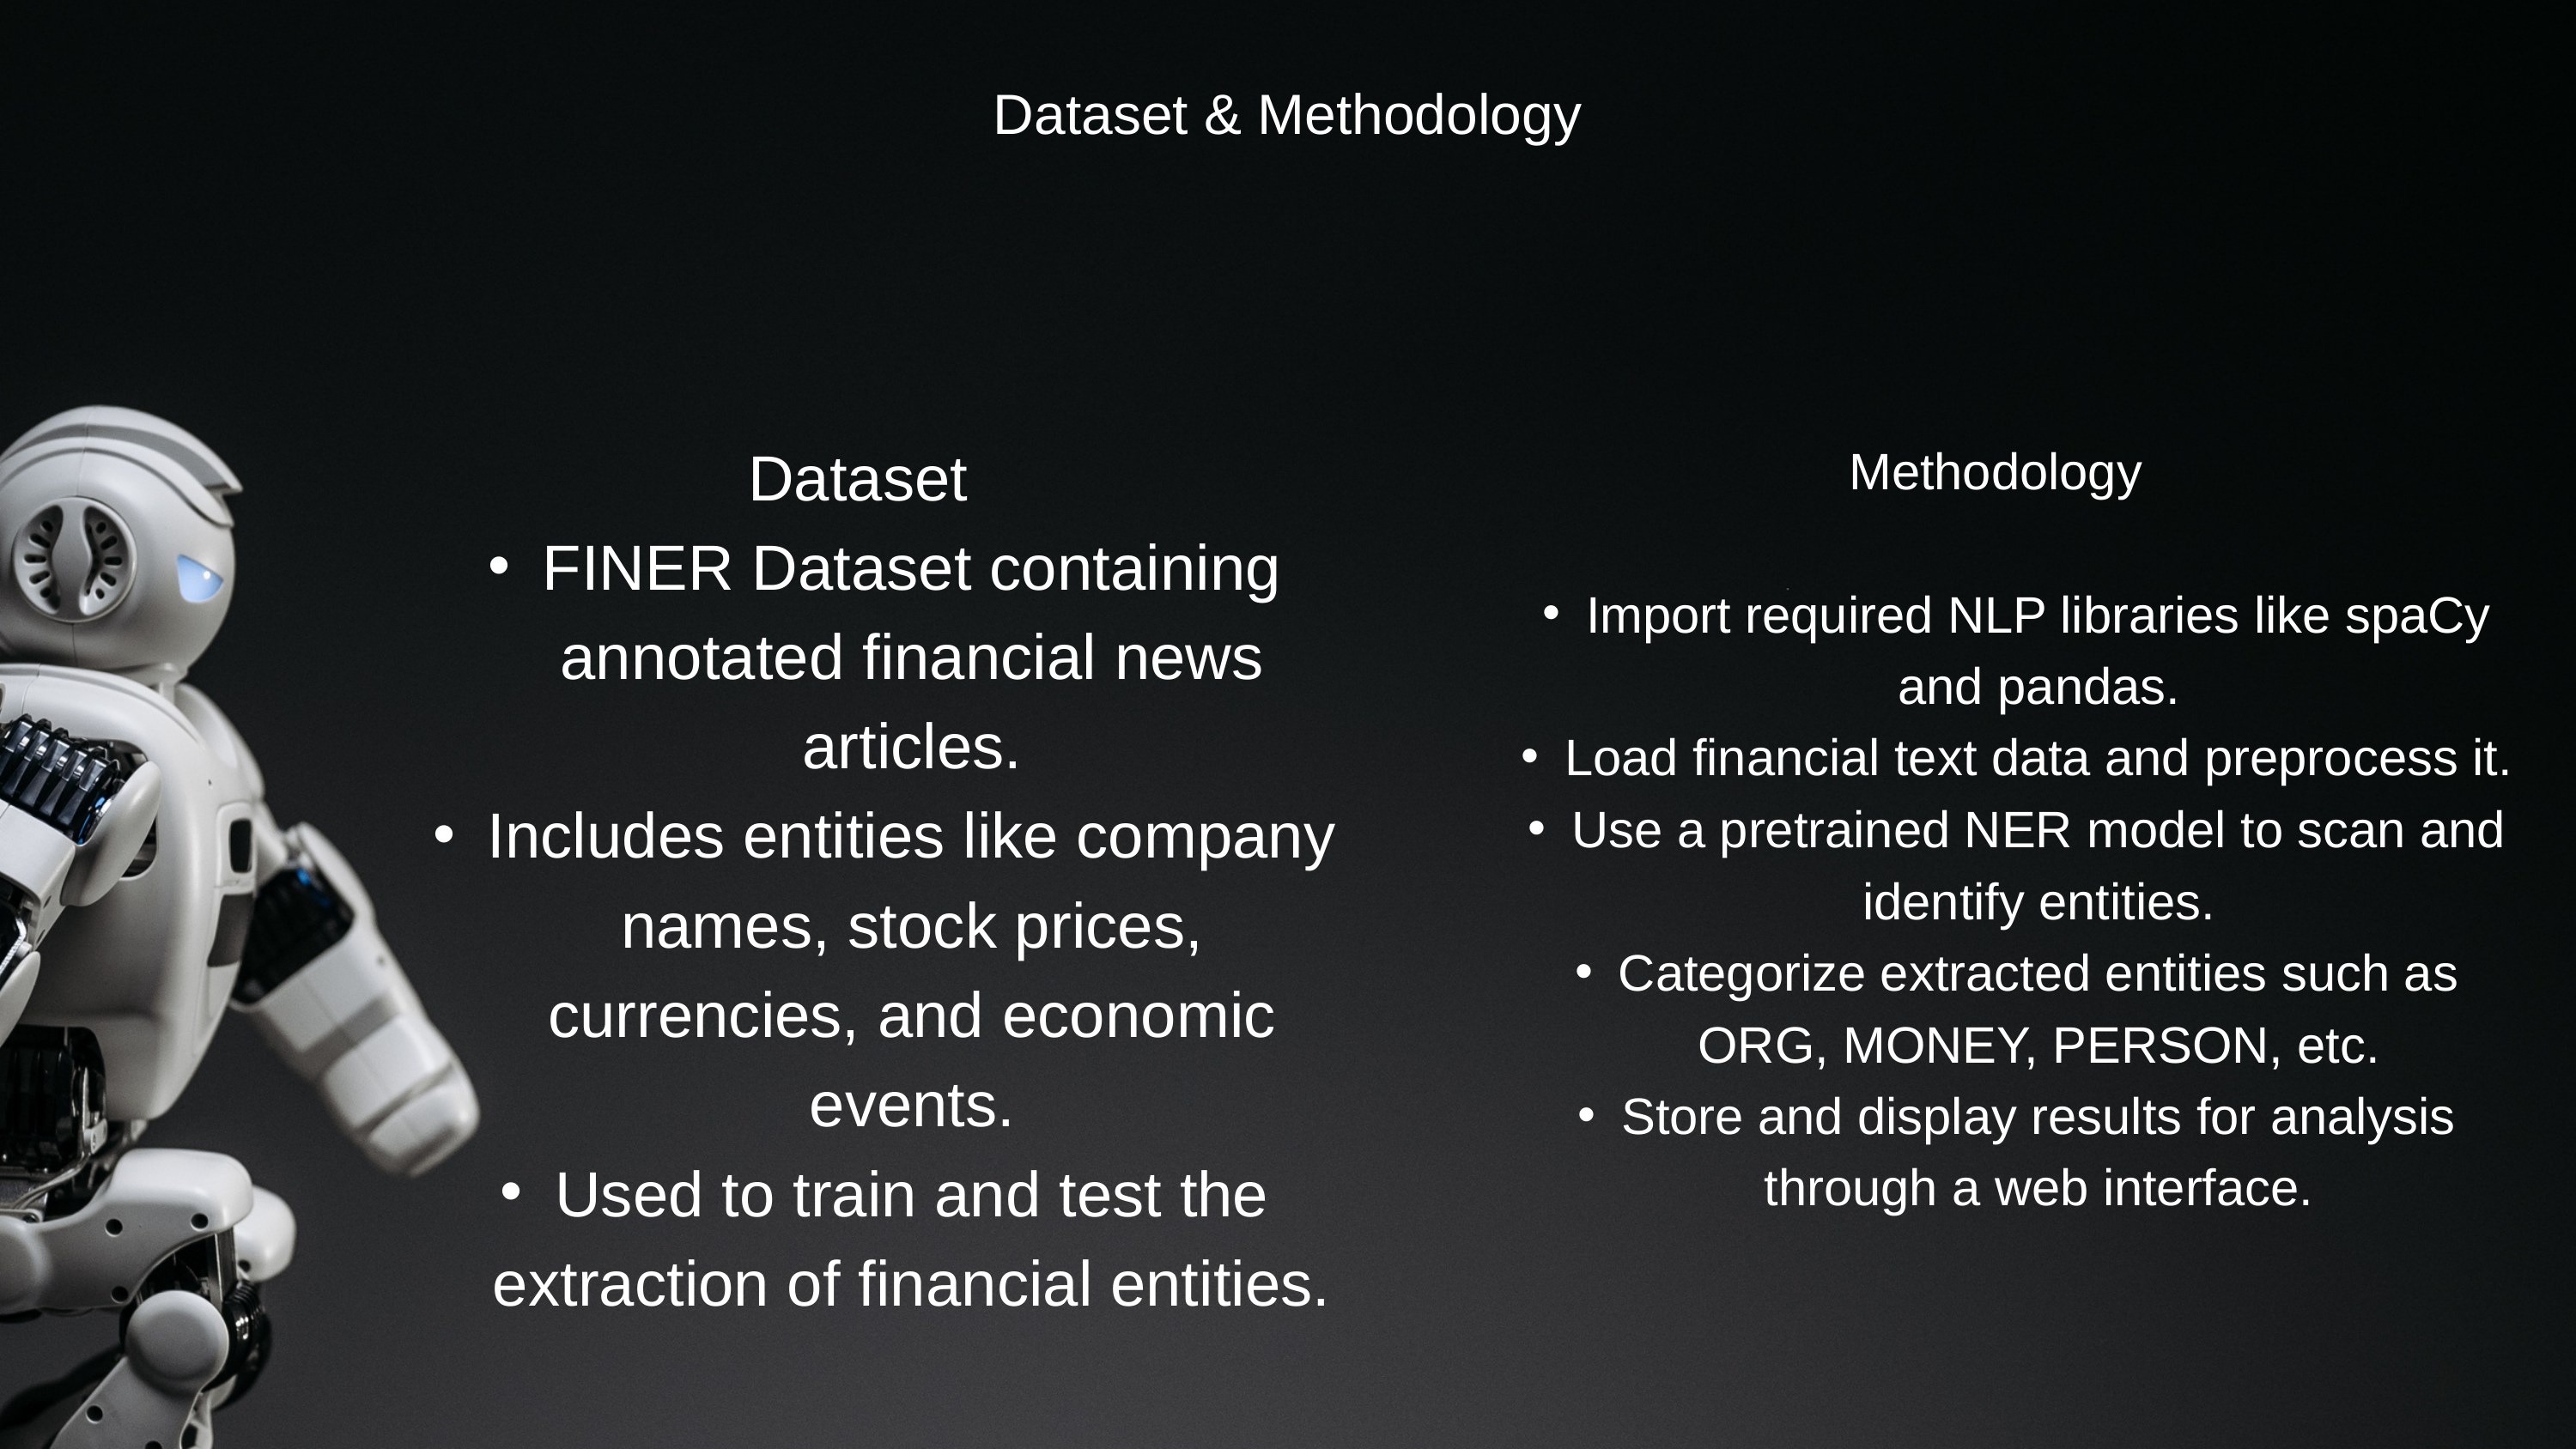

Dataset & Methodology
Dataset
FINER Dataset containing annotated financial news articles.
Includes entities like company names, stock prices, currencies, and economic events.
Used to train and test the extraction of financial entities.

Methodology

Import required NLP libraries like spaCy and pandas.
Load financial text data and preprocess it.
Use a pretrained NER model to scan and identify entities.
Categorize extracted entities such as ORG, MONEY, PERSON, etc.
Store and display results for analysis through a web interface.